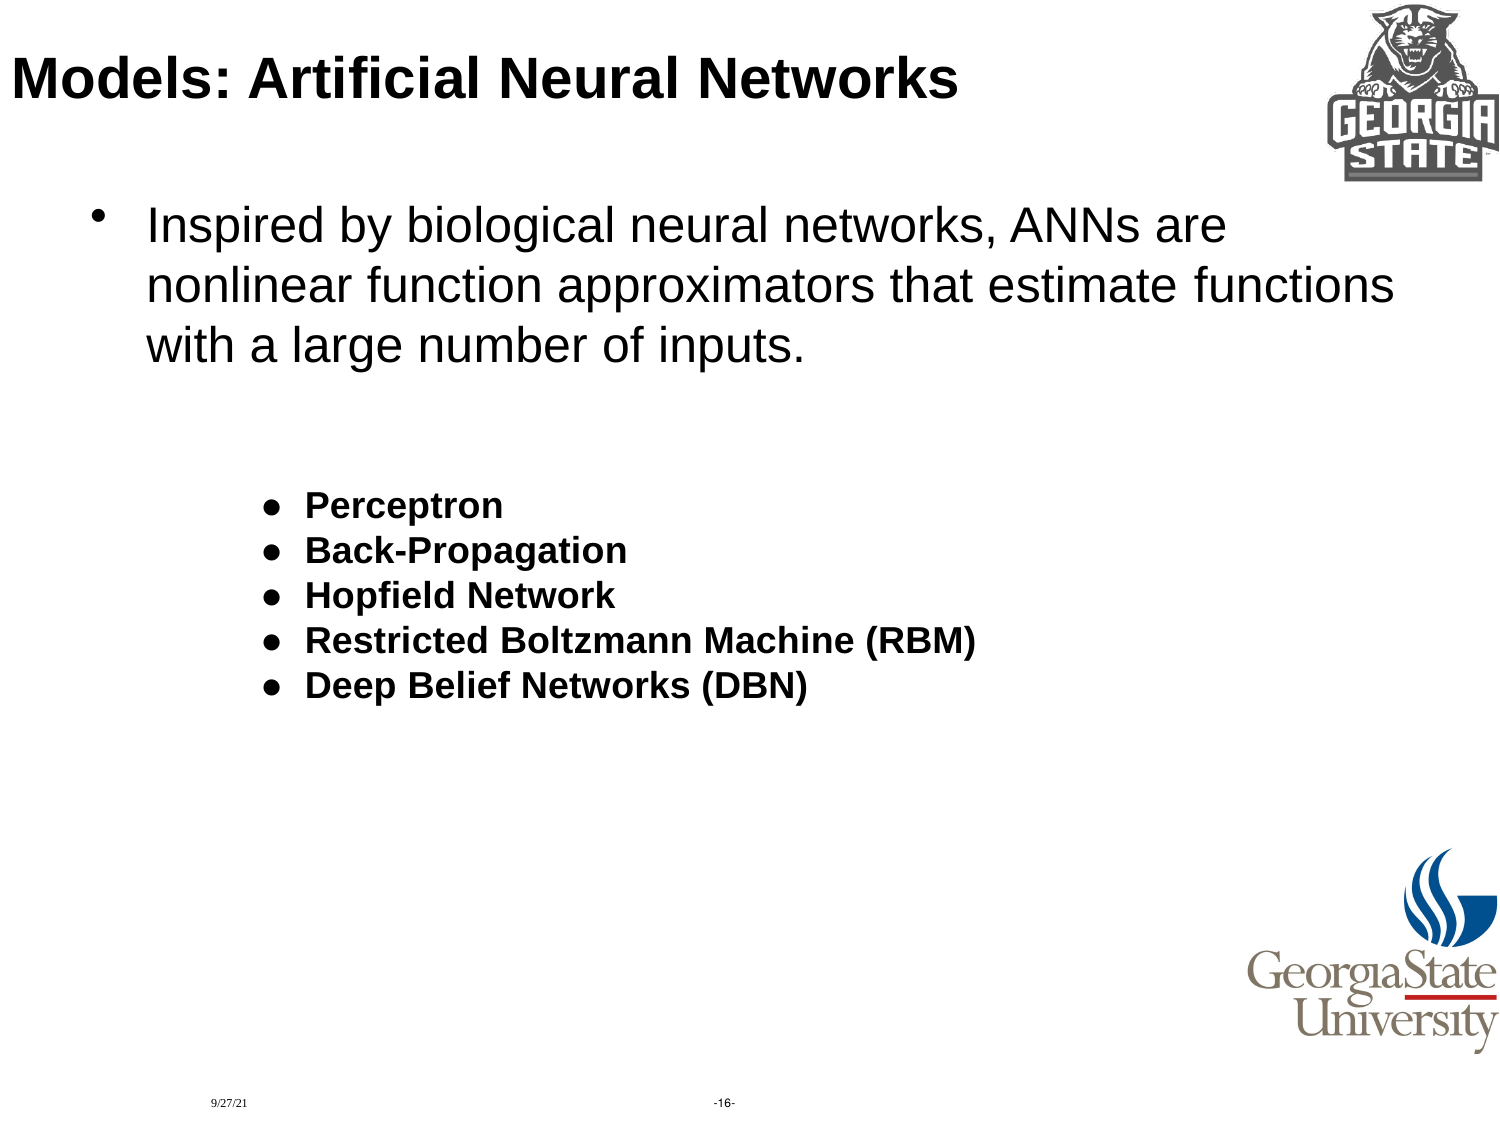

# Models: Artificial Neural Networks
Inspired by biological neural networks, ANNs are nonlinear function approximators that estimate functions with a large number of inputs.

●  Perceptron
●  Back-Propagation
●  Hopfield Network
●  Restricted Boltzmann Machine (RBM)
●  Deep Belief Networks (DBN)